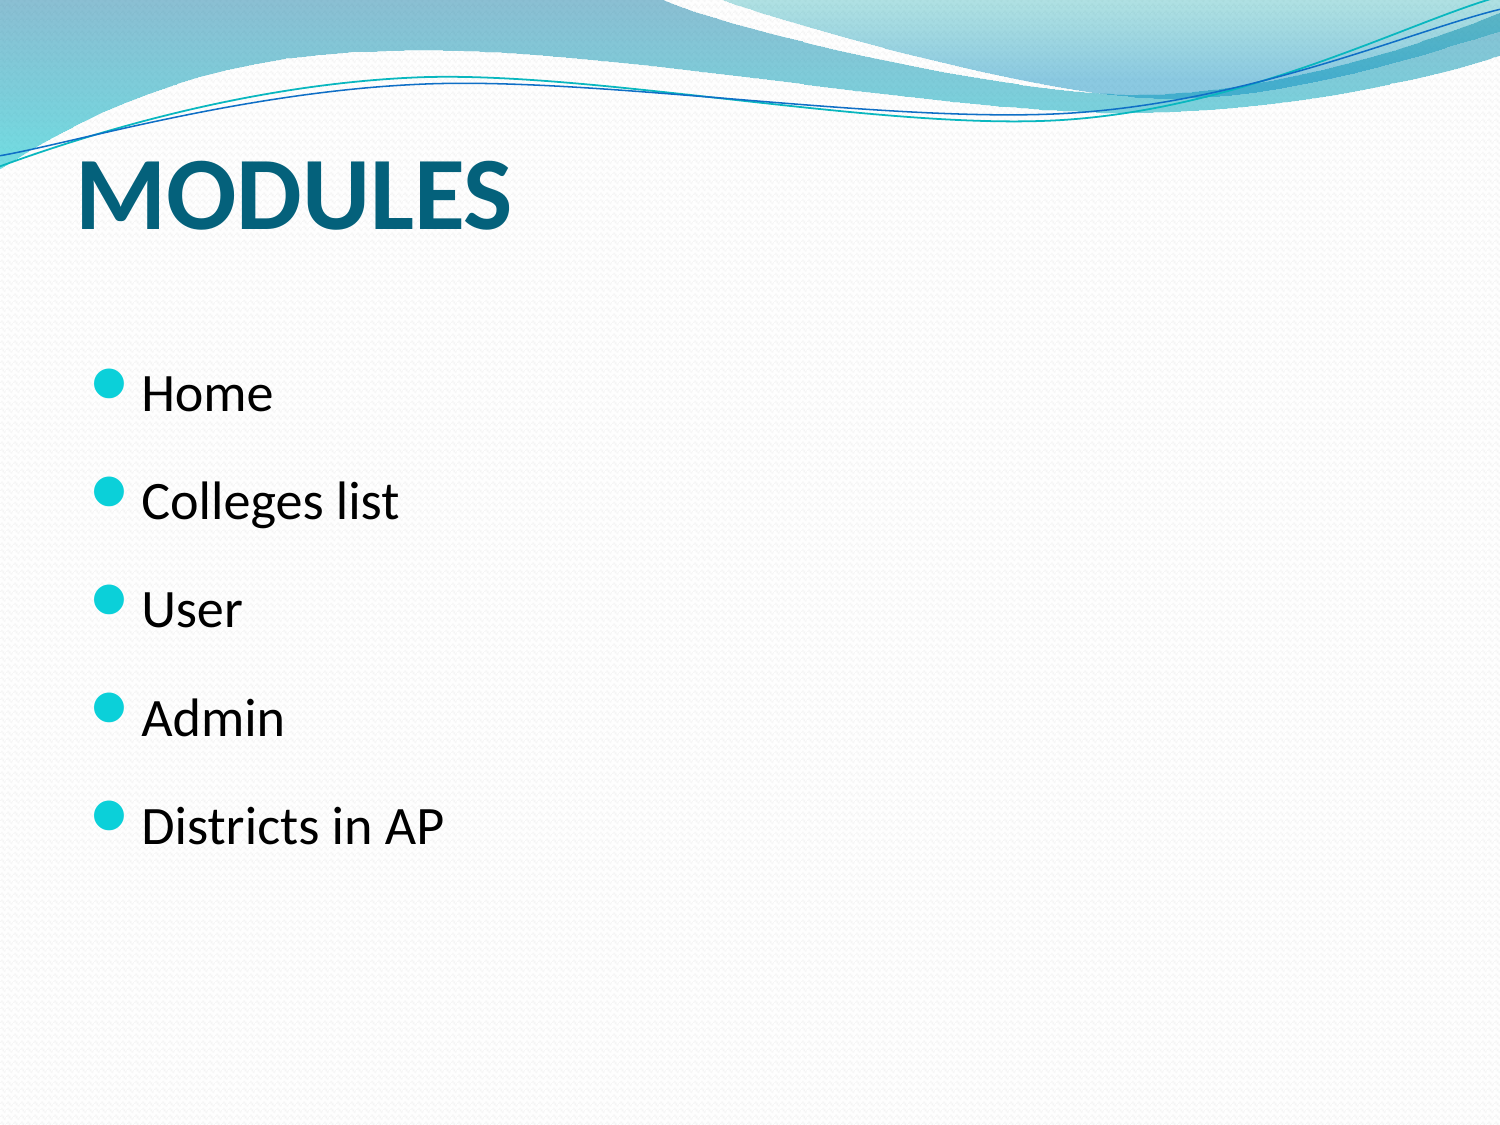

# MODULES
Home
Colleges list
User
Admin
Districts in AP